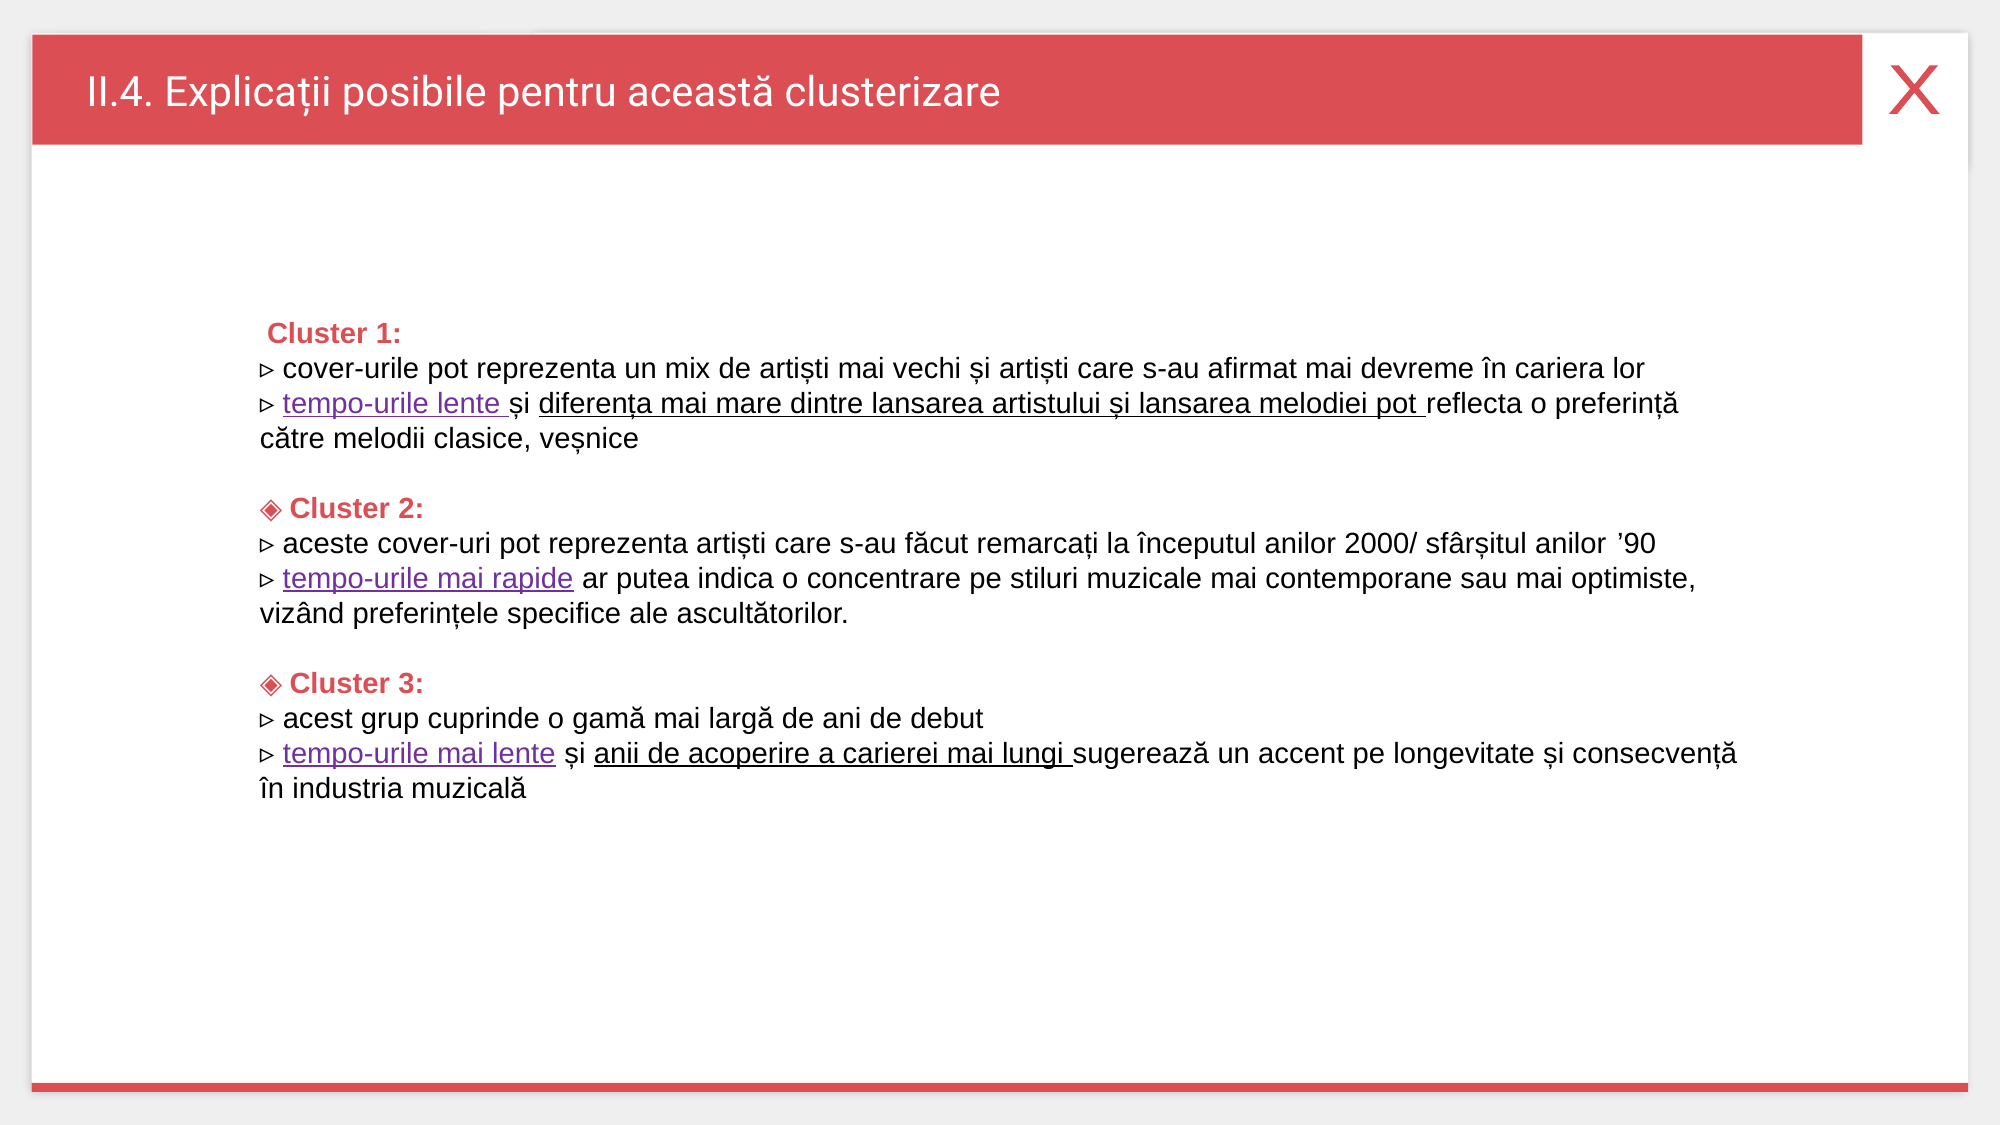

# II.4. Explicații posibile pentru această clusterizare
 Cluster 1:
▹ cover-urile pot reprezenta un mix de artiști mai vechi și artiști care s-au afirmat mai devreme în cariera lor
▹ tempo-urile lente și diferența mai mare dintre lansarea artistului și lansarea melodiei pot reflecta o preferință către melodii clasice, veșnice

◈ Cluster 2:
▹ aceste cover-uri pot reprezenta artiști care s-au făcut remarcați la începutul anilor 2000/ sfârșitul anilor ’90
▹ tempo-urile mai rapide ar putea indica o concentrare pe stiluri muzicale mai contemporane sau mai optimiste, vizând preferințele specifice ale ascultătorilor.

◈ Cluster 3:
▹ acest grup cuprinde o gamă mai largă de ani de debut
▹ tempo-urile mai lente și anii de acoperire a carierei mai lungi sugerează un accent pe longevitate și consecvență în industria muzicală